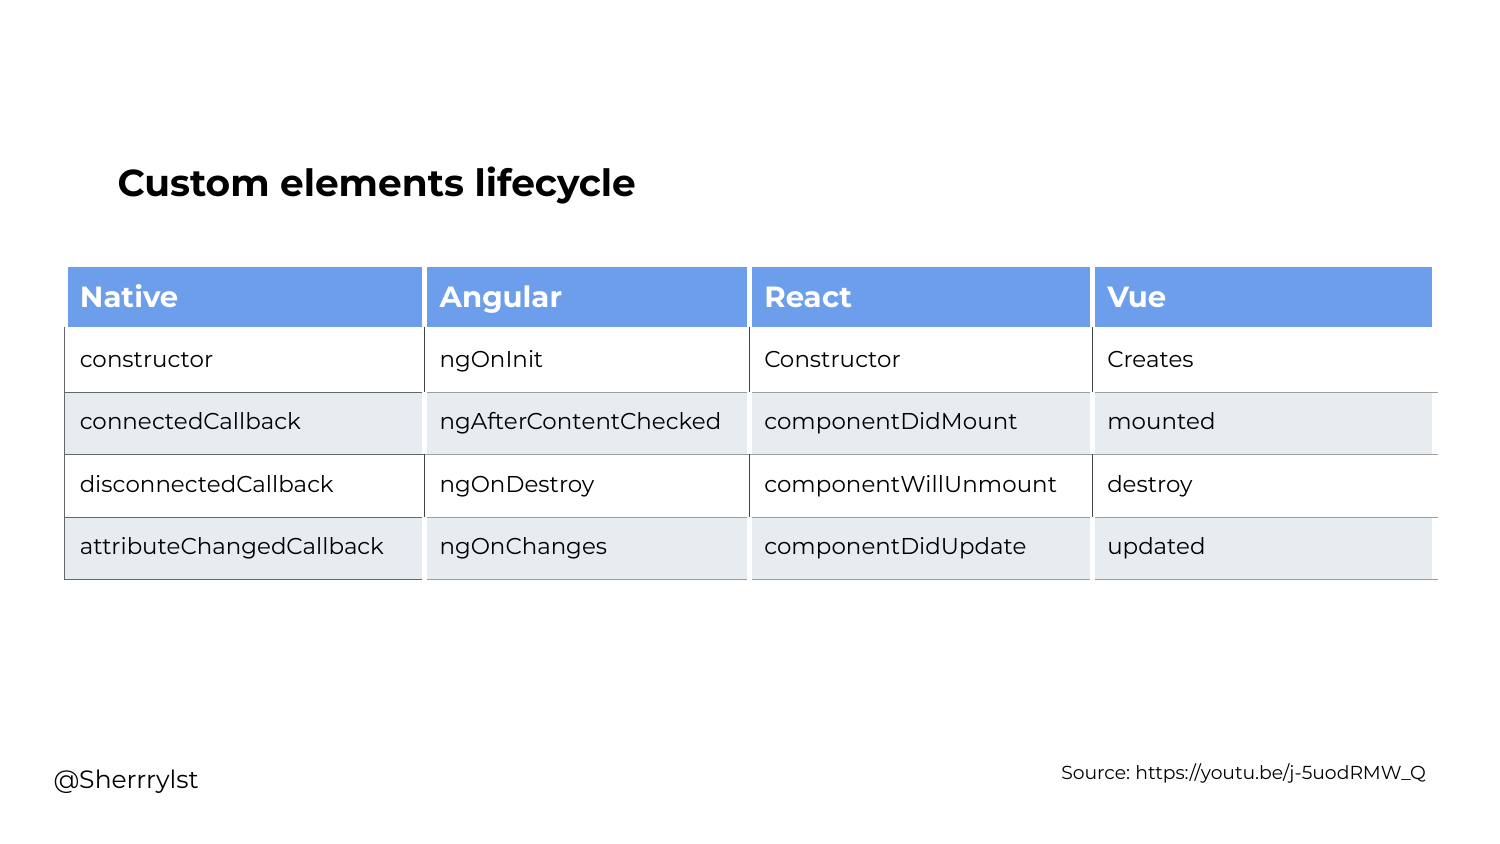

# Custom elements lifecycle
| Native | Angular | React | Vue |
| --- | --- | --- | --- |
| constructor | ngOnInit | Constructor | Creates |
| connectedCallback | ngAfterContentChecked | componentDidMount | mounted |
| disconnectedCallback | ngOnDestroy | componentWillUnmount | destroy |
| attributeChangedCallback | ngOnChanges | componentDidUpdate | updated |
@Sherrrylst
Source: https://youtu.be/j-5uodRMW_Q